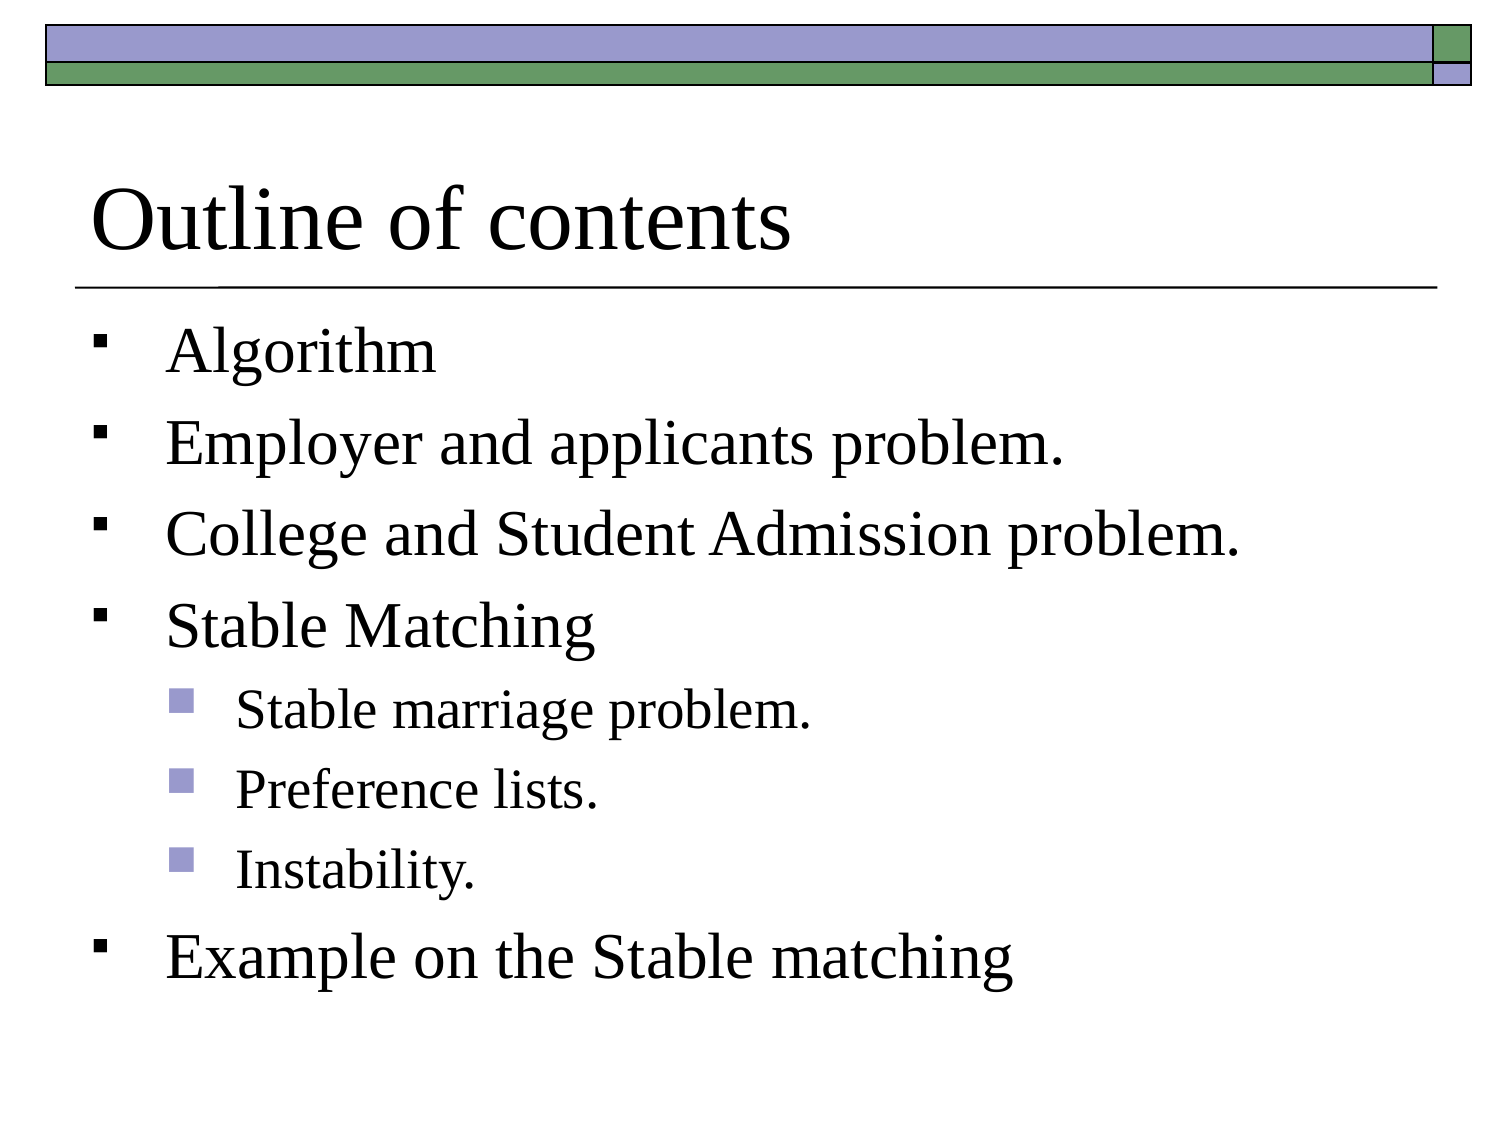

# Outline of contents
Algorithm
Employer and applicants problem.
College and Student Admission problem.
Stable Matching
Stable marriage problem.
Preference lists.
Instability.
Example on the Stable matching